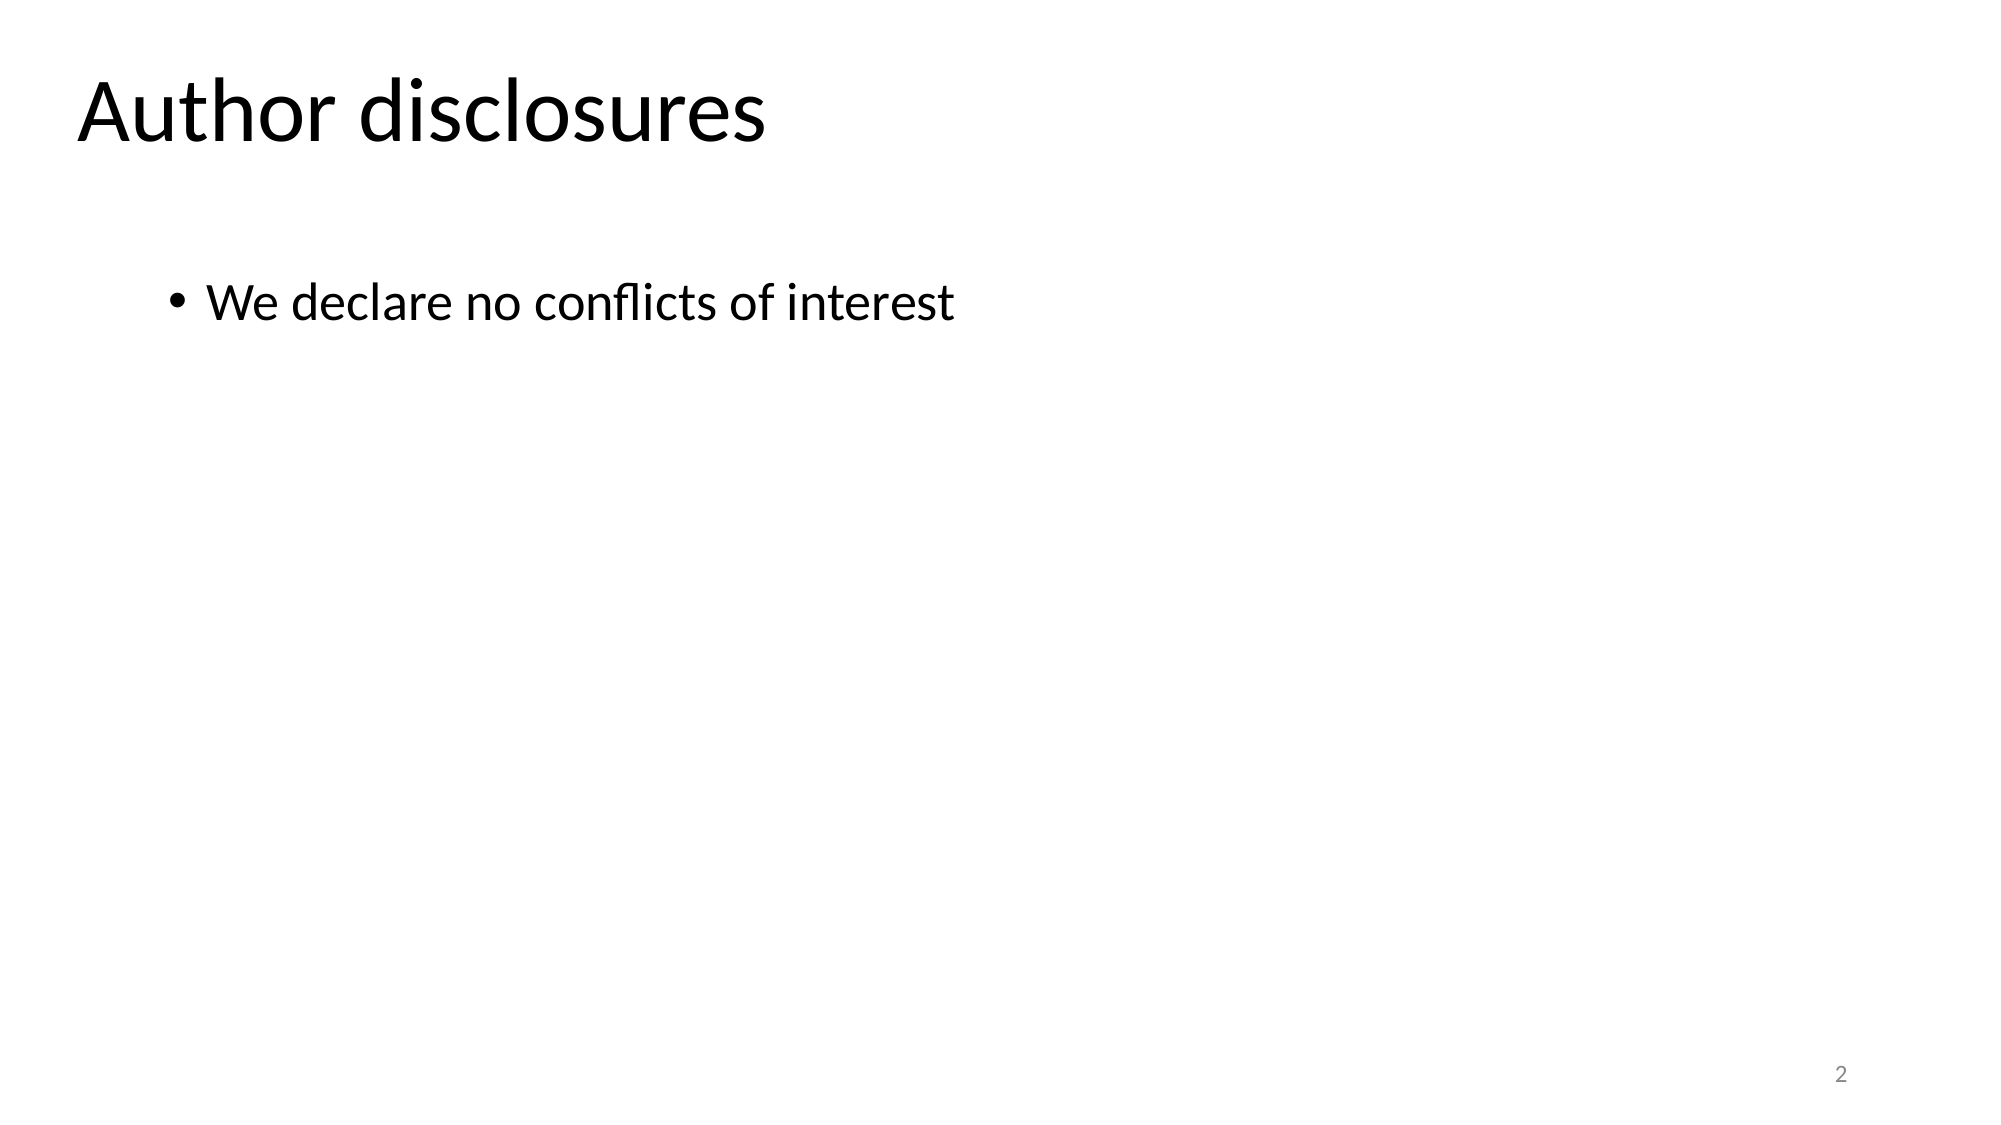

Author disclosures

We declare no conflicts of interest

2